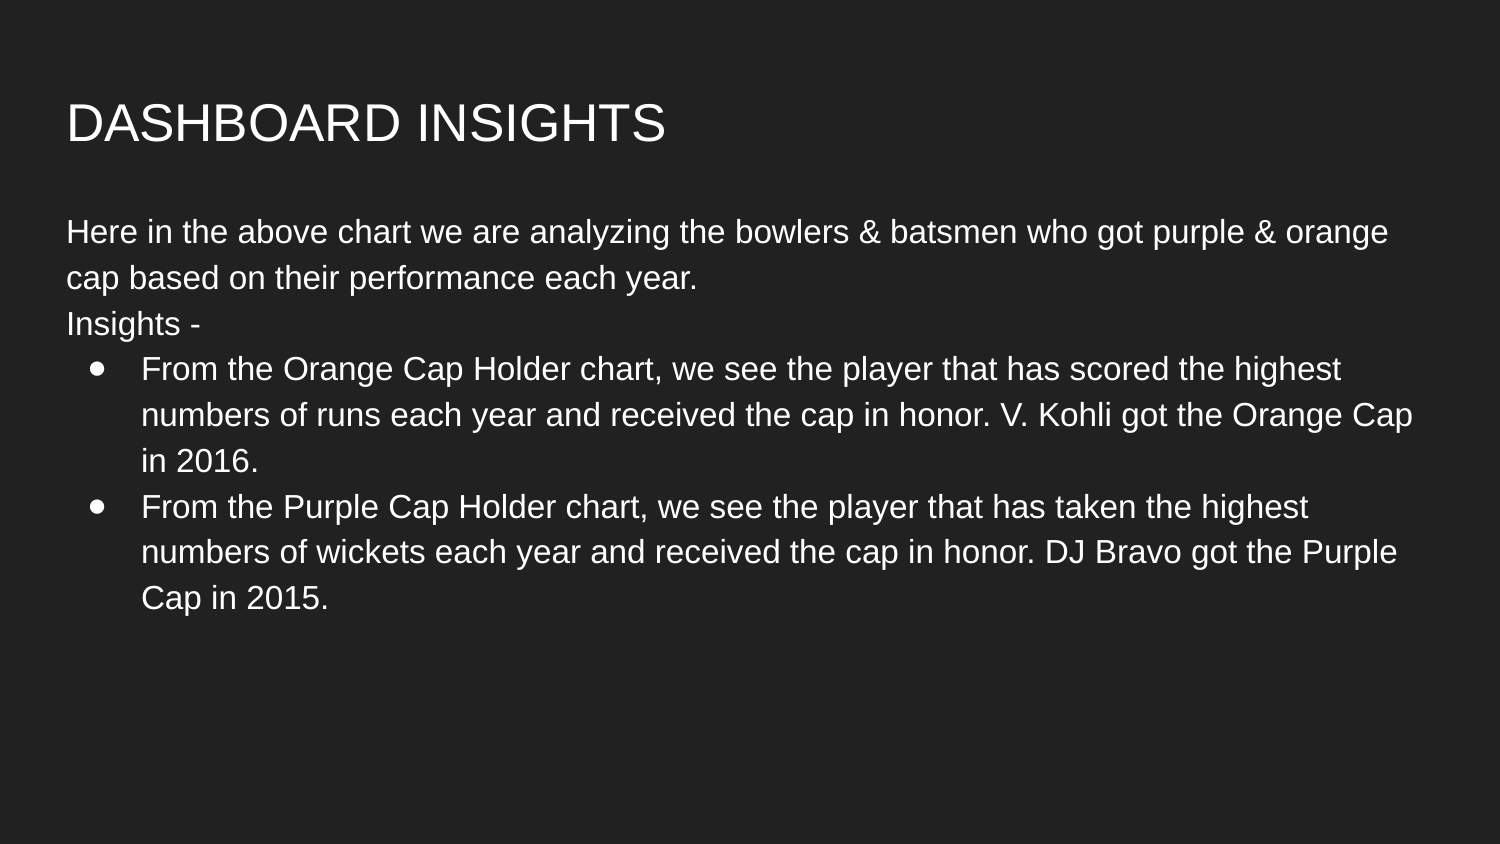

# DASHBOARD INSIGHTS

Here in the above chart we are analyzing the bowlers & batsmen who got purple & orange cap based on their performance each year.
Insights -
From the Orange Cap Holder chart, we see the player that has scored the highest numbers of runs each year and received the cap in honor. V. Kohli got the Orange Cap in 2016.
From the Purple Cap Holder chart, we see the player that has taken the highest numbers of wickets each year and received the cap in honor. DJ Bravo got the Purple Cap in 2015.